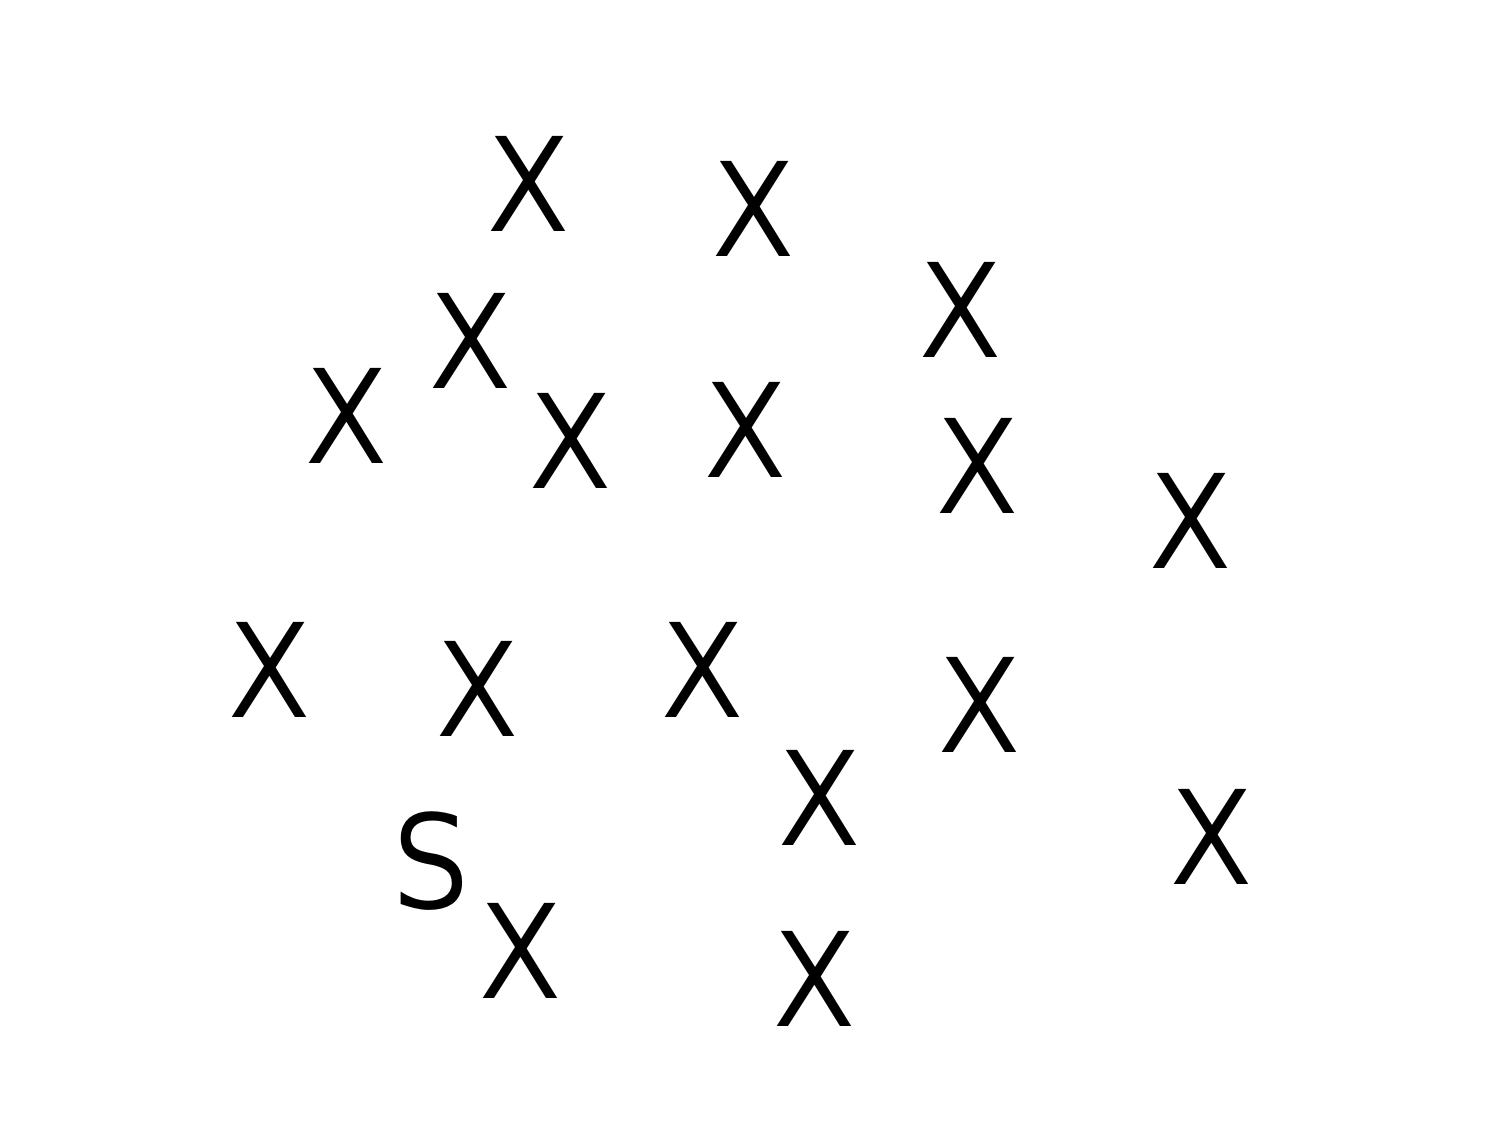

X
X
X
X
X
X
X
X
X
X
X
X
X
X
X
S
X
X